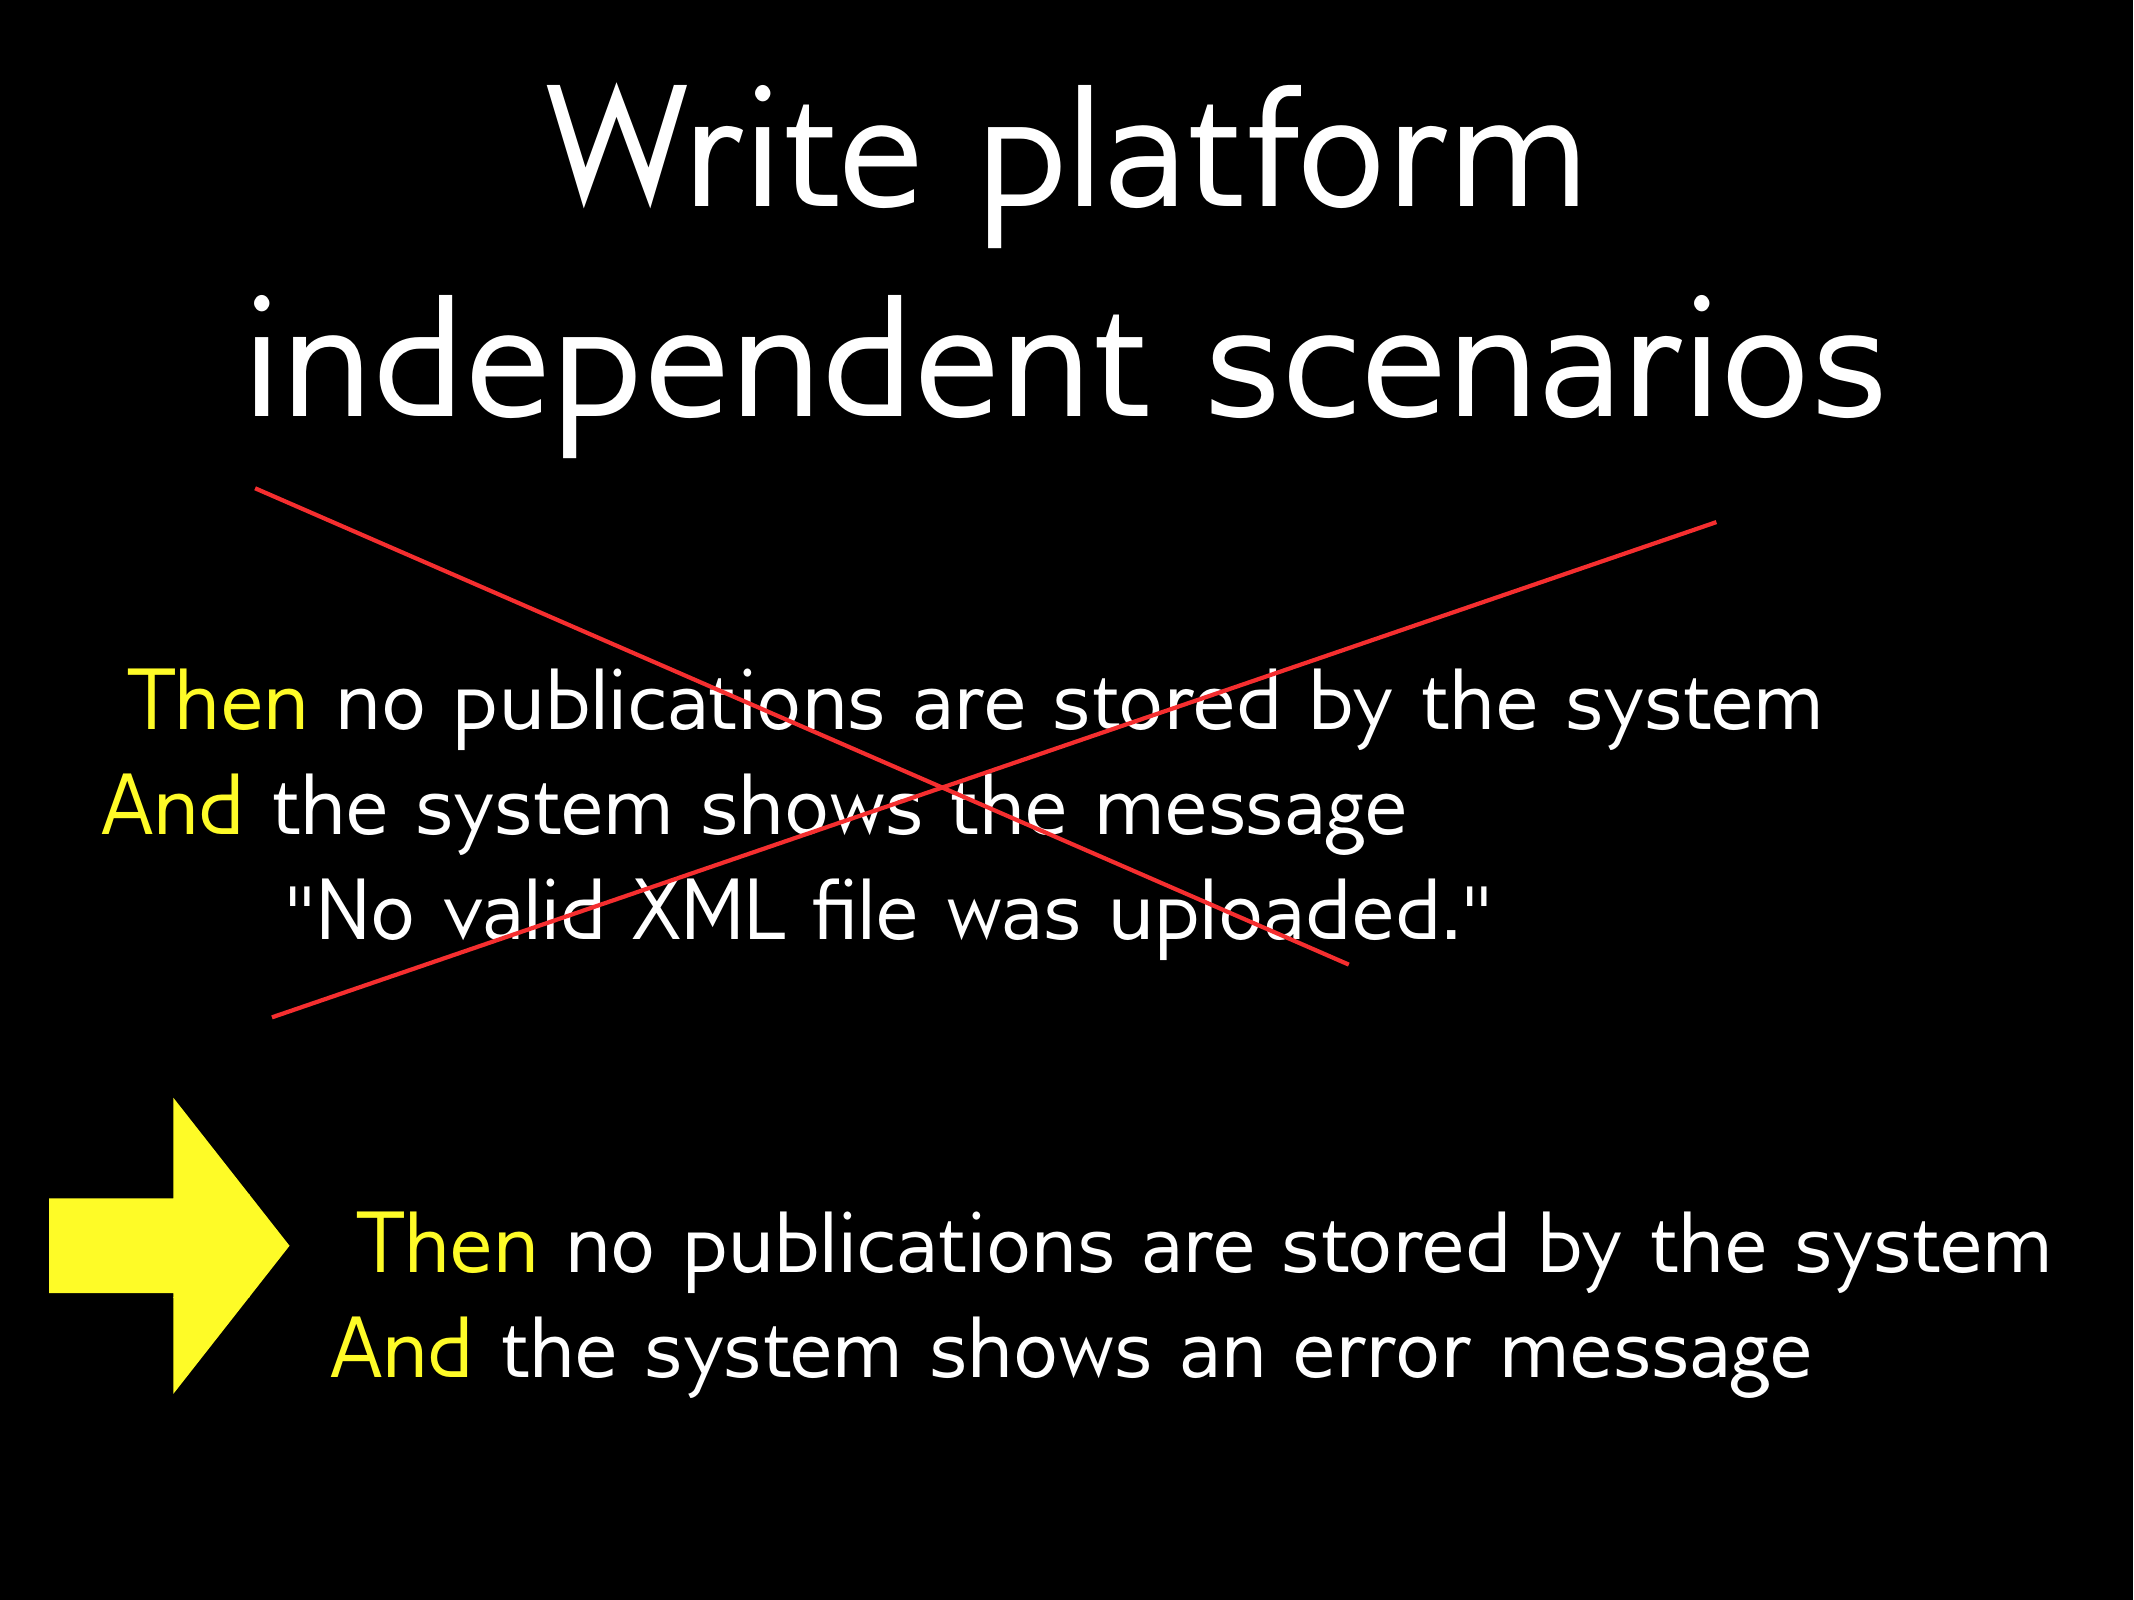

# Write platform independent scenarios

 Then no publications are stored by the system
And the system shows the message
       "No valid XML file was uploaded."

 Then no publications are stored by the system
And the system shows an error message